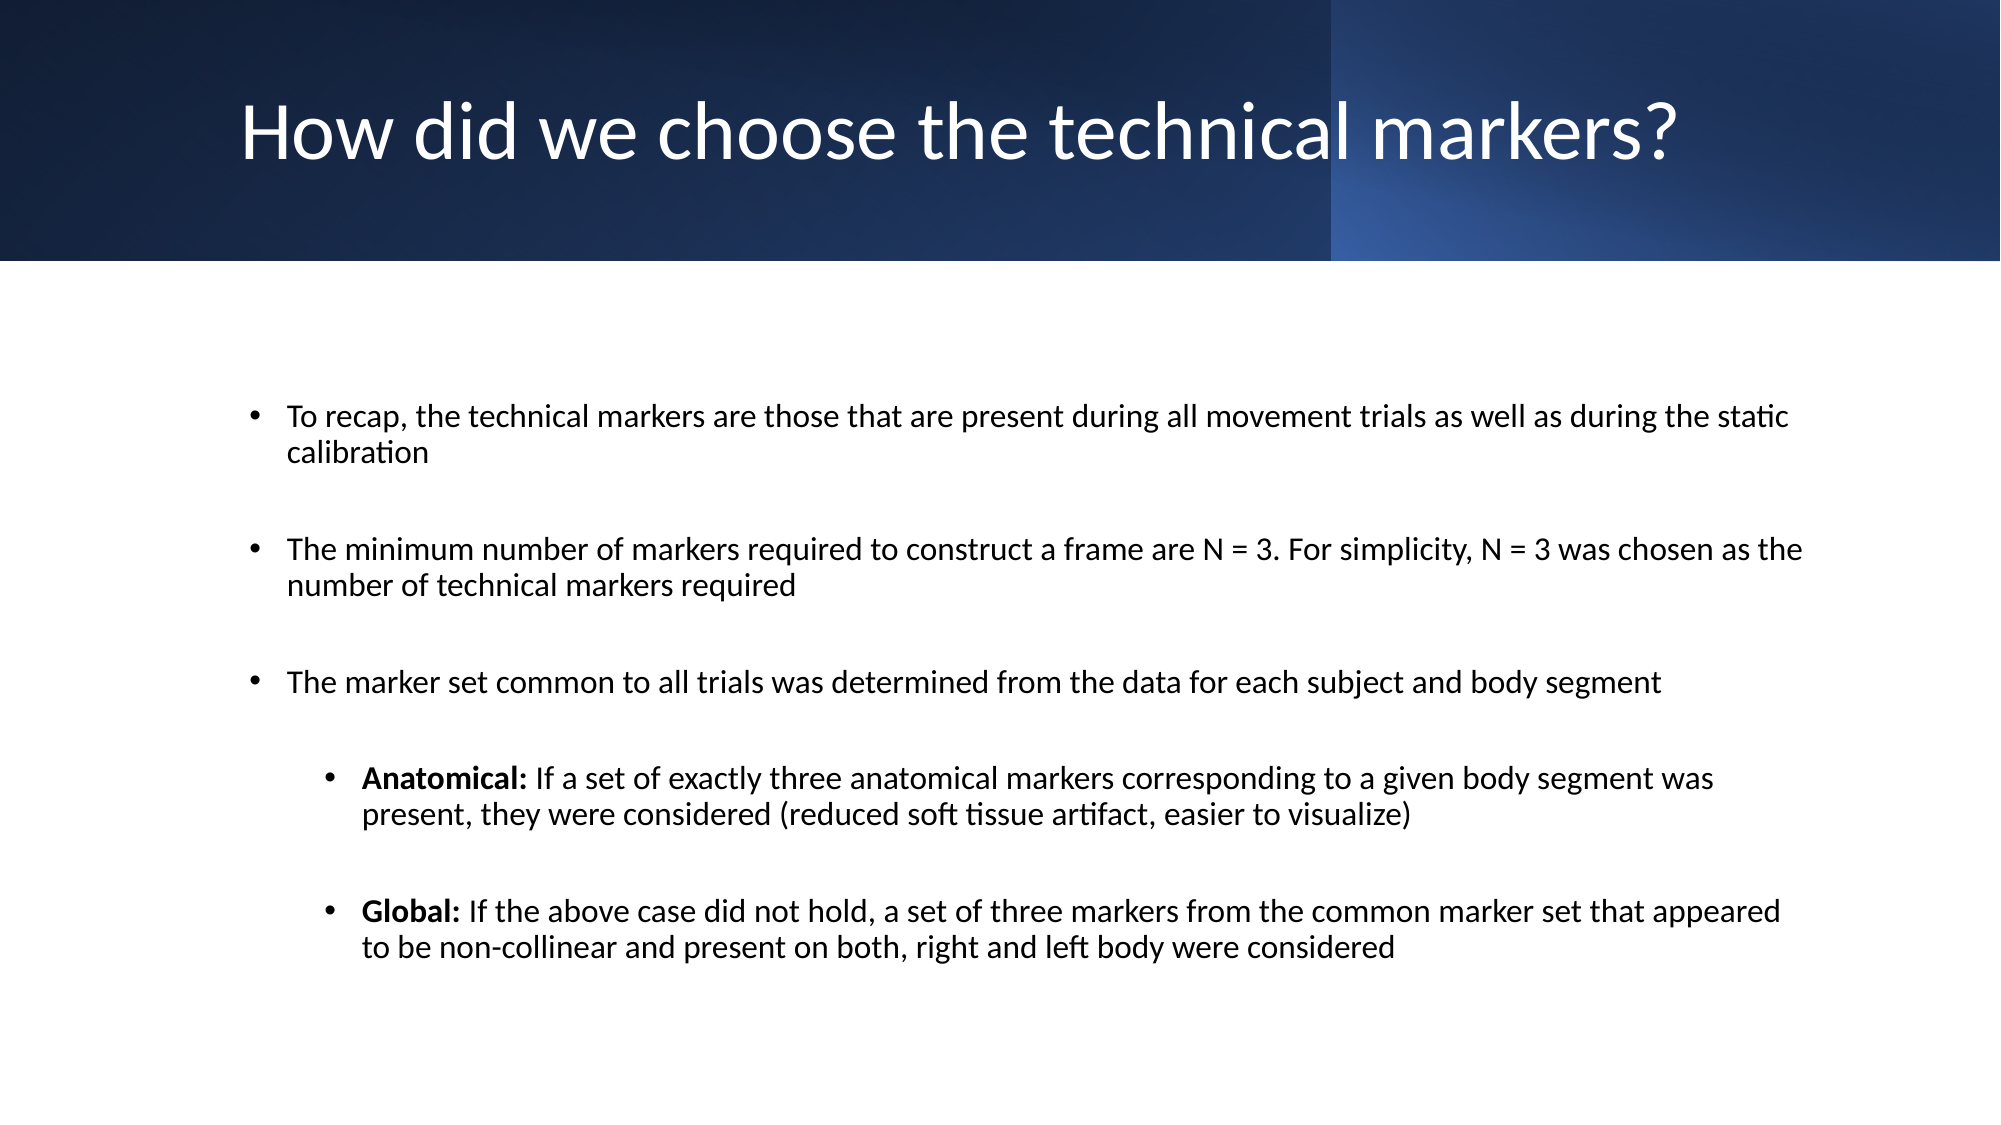

# How did we choose the technical markers?
To recap, the technical markers are those that are present during all movement trials as well as during the static calibration

The minimum number of markers required to construct a frame are N = 3. For simplicity, N = 3 was chosen as the number of technical markers required

The marker set common to all trials was determined from the data for each subject and body segment

Anatomical: If a set of exactly three anatomical markers corresponding to a given body segment was present, they were considered (reduced soft tissue artifact, easier to visualize)

Global: If the above case did not hold, a set of three markers from the common marker set that appeared to be non-collinear and present on both, right and left body were considered